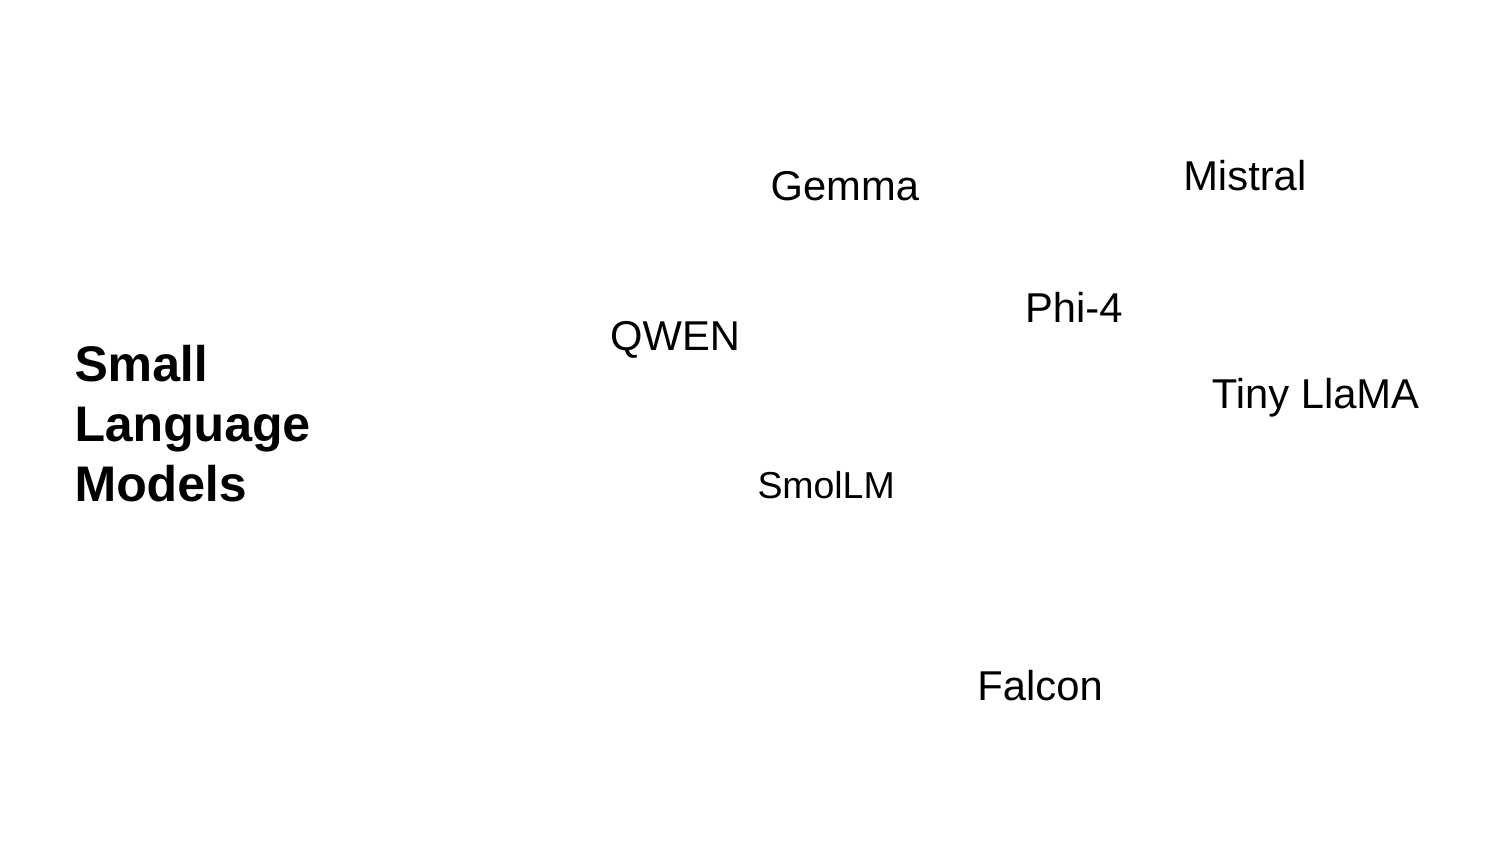

Mistral
Gemma
Phi-4
QWEN
Small Language Models
Tiny LlaMA
SmolLM
Falcon